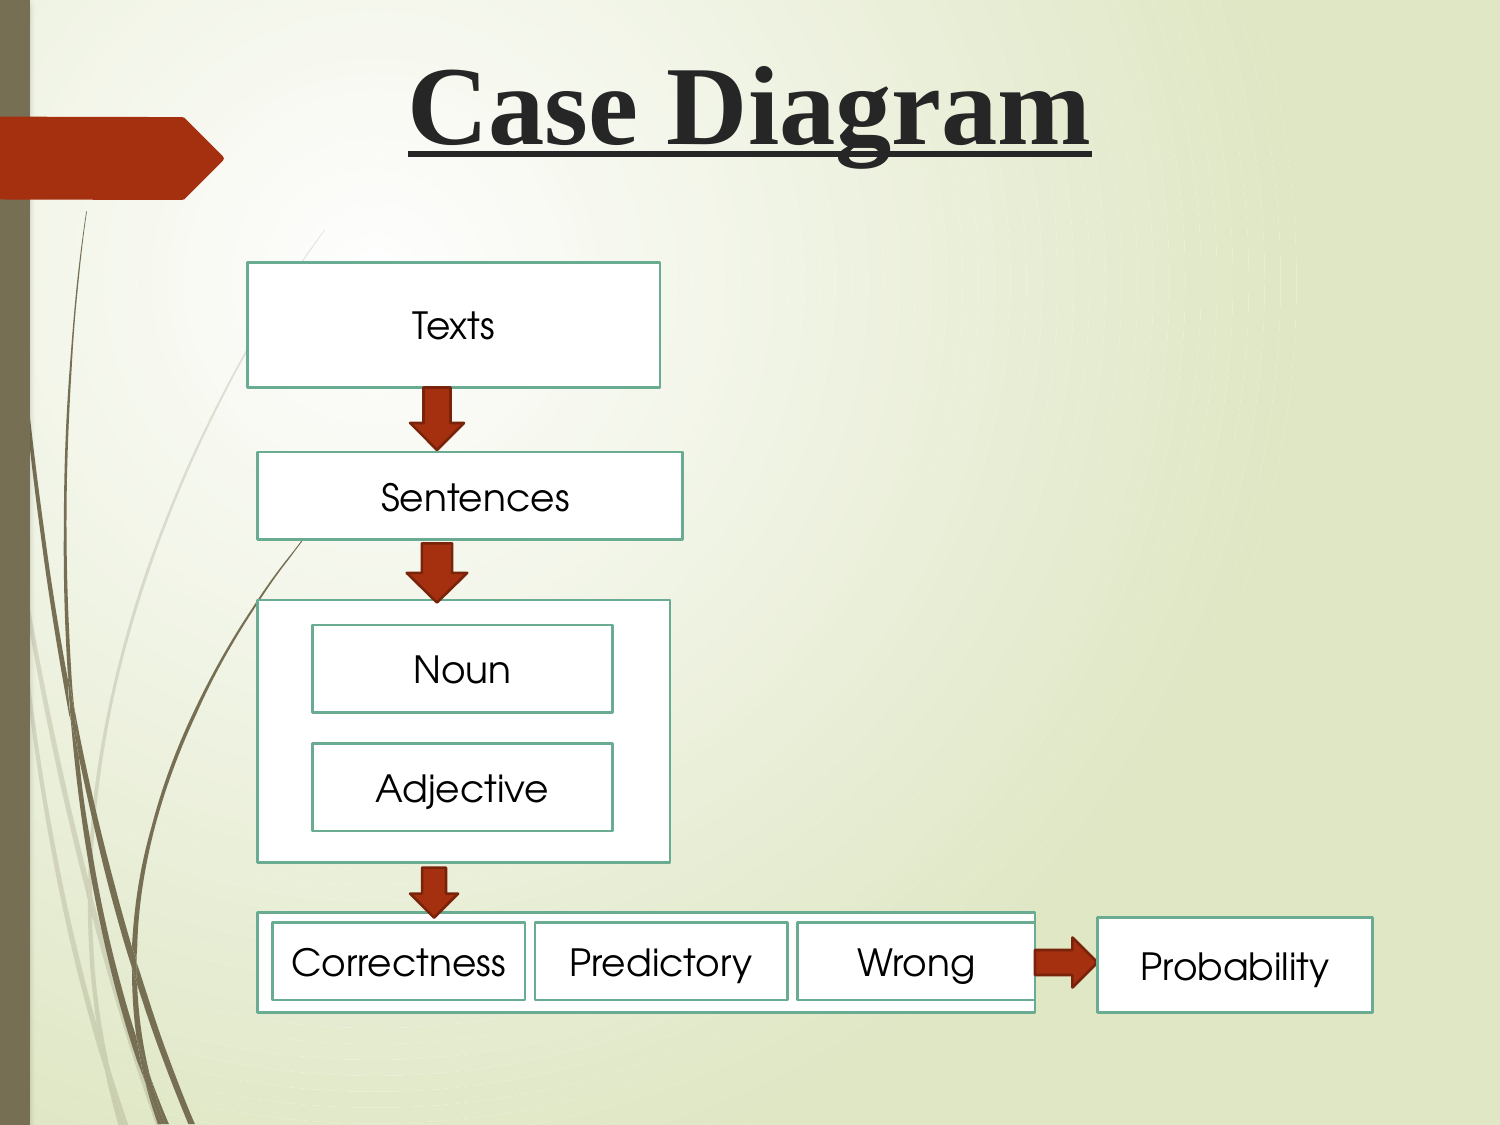

# Case Diagram
Texts

 Sentences

Noun
Adjective

Probability
Correctness
Predictory
Wrong